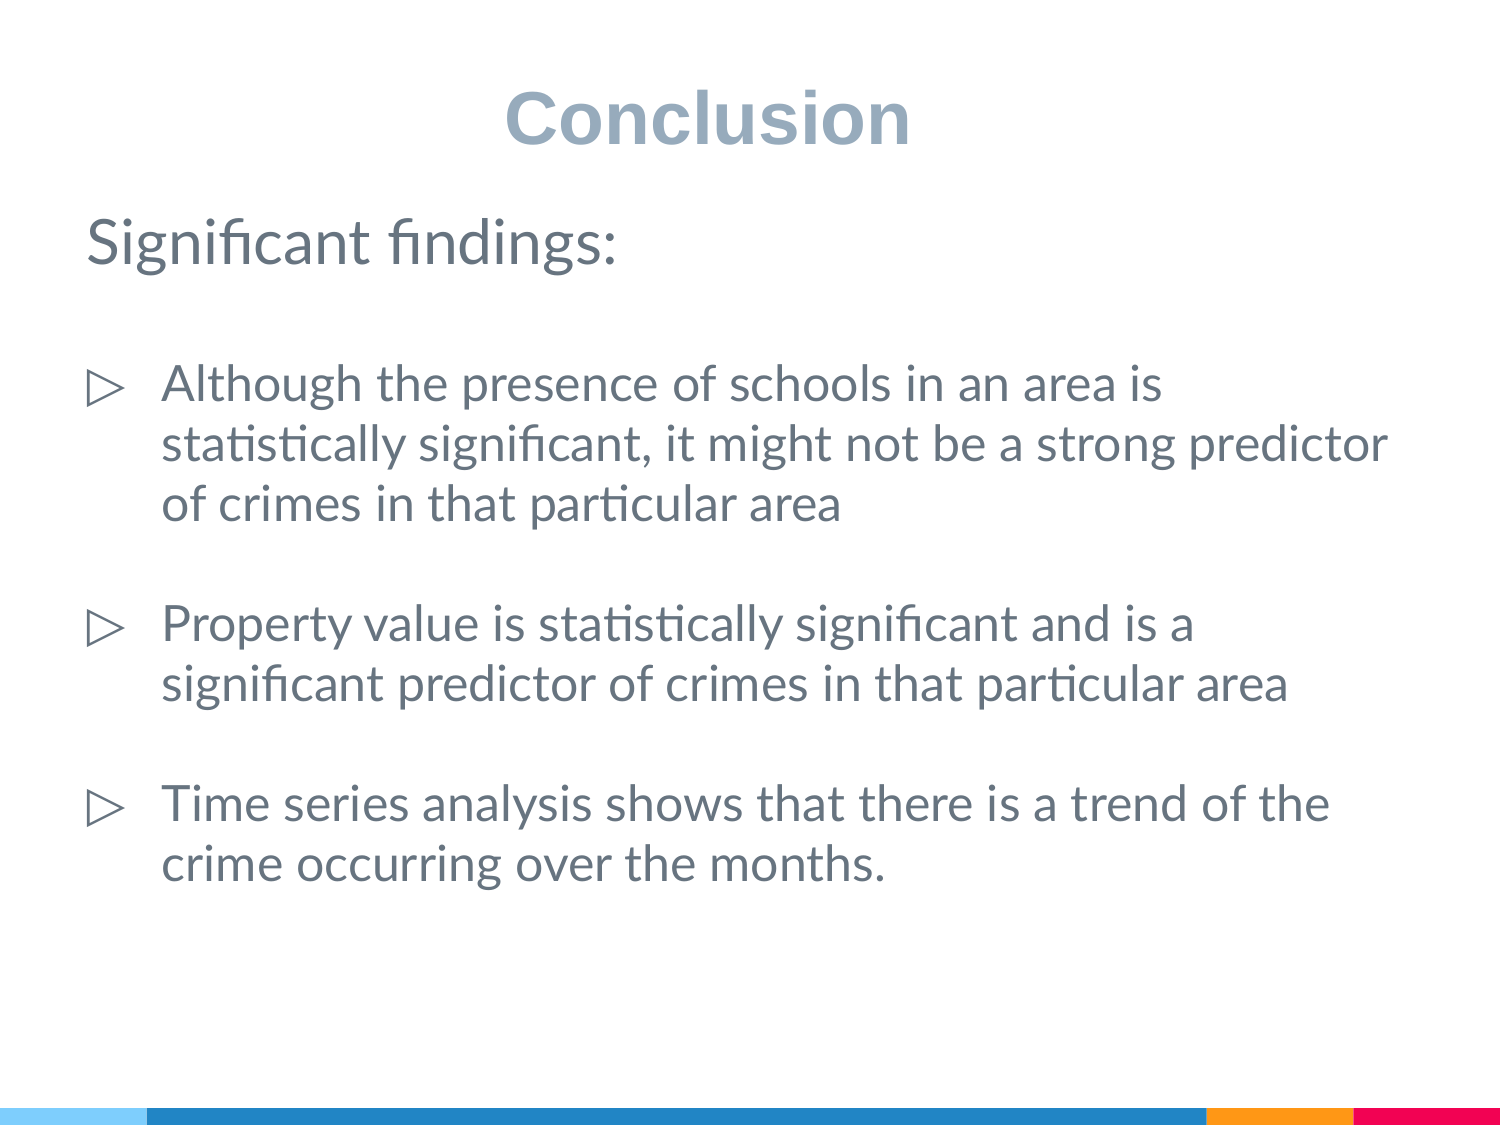

# Conclusion
Significant findings:

Although the presence of schools in an area is statistically significant, it might not be a strong predictor of crimes in that particular area

Property value is statistically significant and is a significant predictor of crimes in that particular area

Time series analysis shows that there is a trend of the crime occurring over the months.